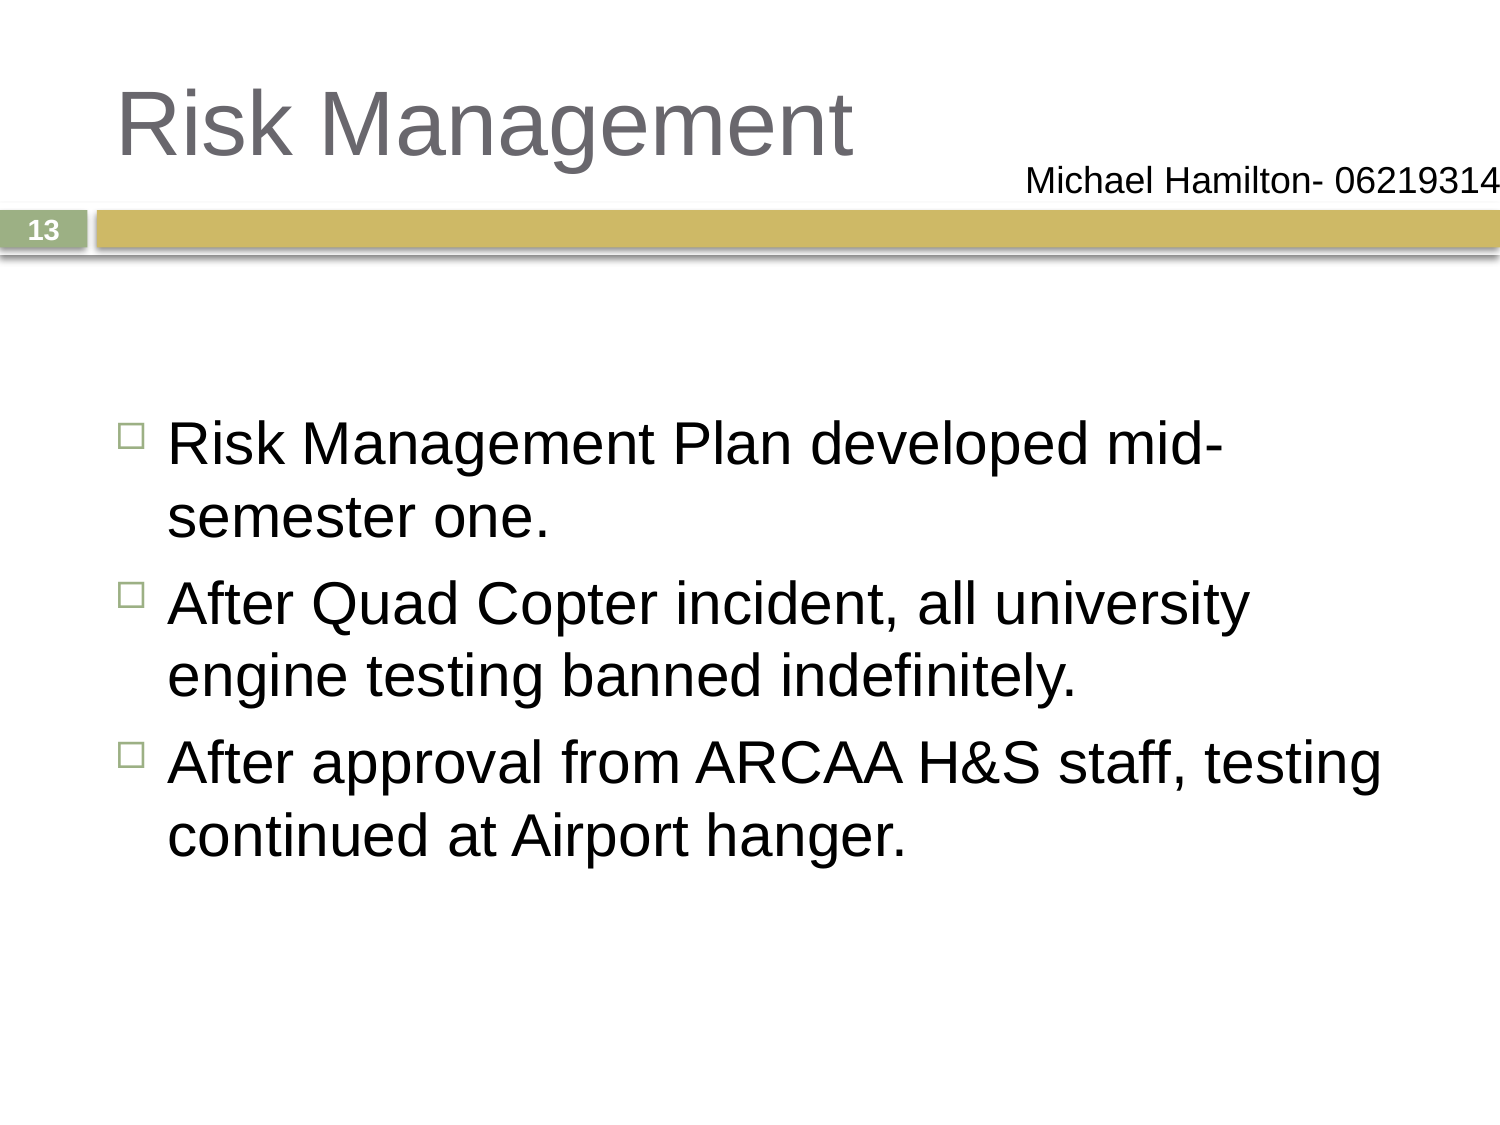

# Risk Management
Michael Hamilton- 06219314
13
Risk Management Plan developed mid-semester one.
After Quad Copter incident, all university engine testing banned indefinitely.
After approval from ARCAA H&S staff, testing continued at Airport hanger.